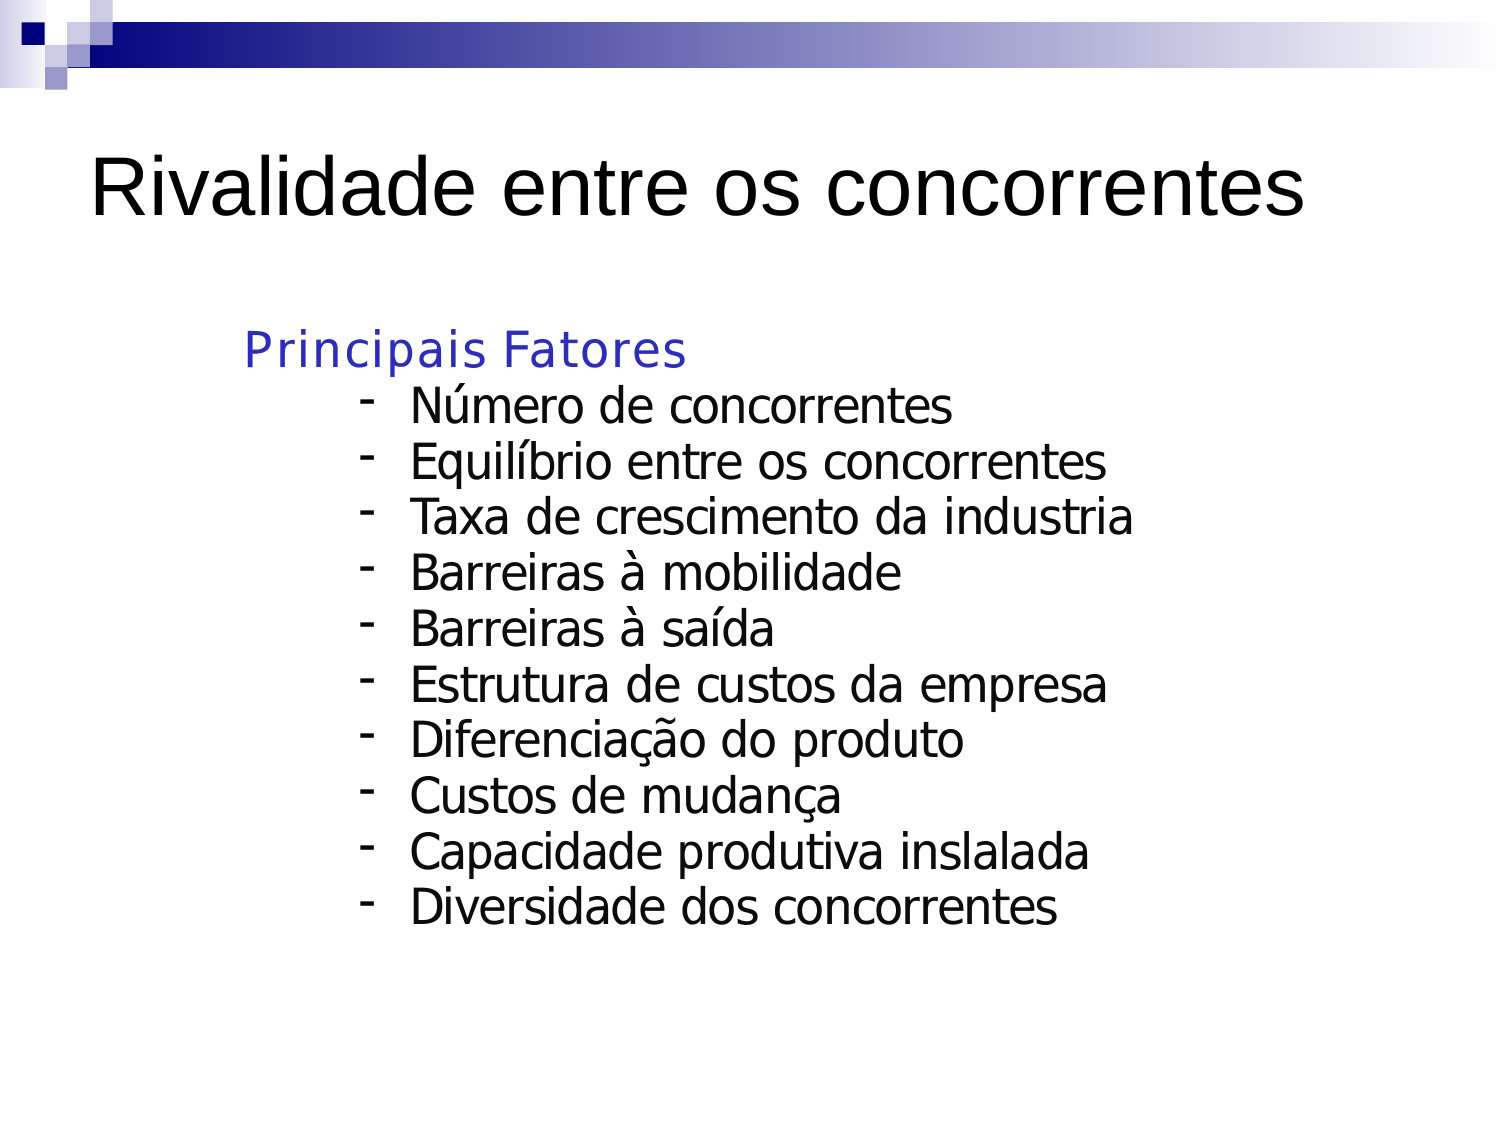

# Rivalidade entre os concorrentes
	Principais Fatores
 Número de concorrentes
 Equilíbrio entre os concorrentes
 Taxa de crescimento da industria
 Barreiras à mobilidade
 Barreiras à saída
 Estrutura de custos da empresa
 Diferenciação do produto
 Custos de mudança
 Capacidade produtiva inslalada
 Diversidade dos concorrentes